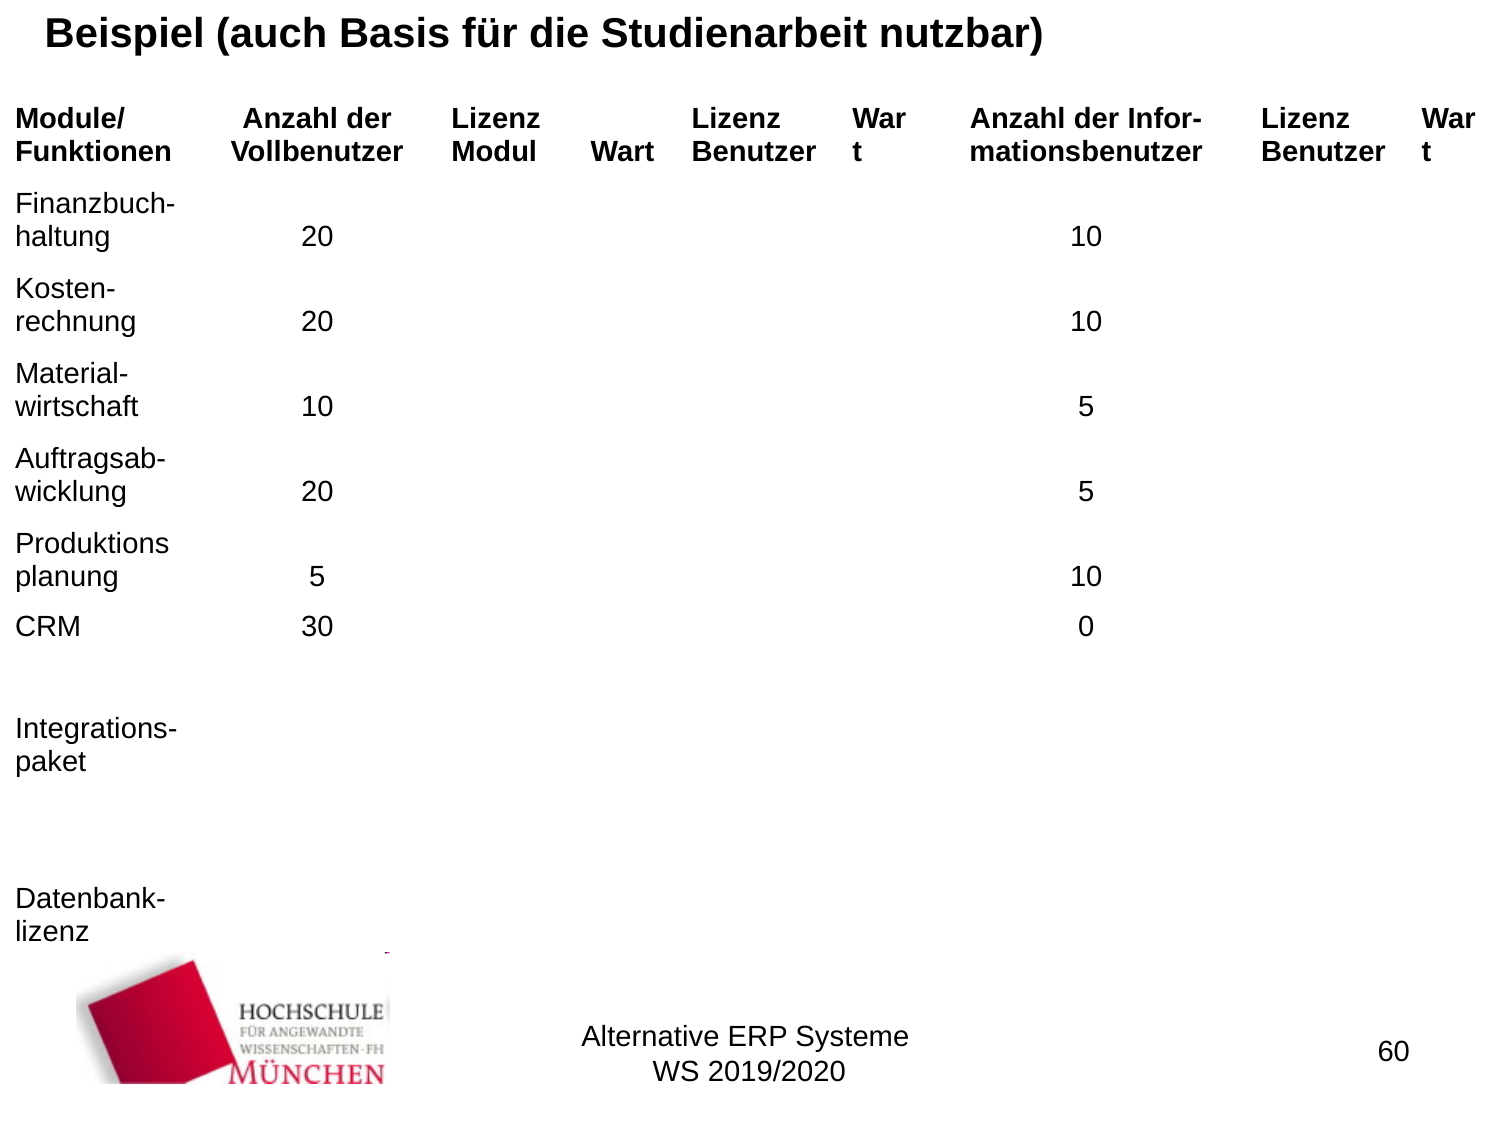

Beispiel (auch Basis für die Studienarbeit nutzbar)
| Module/ Funktionen | Anzahl der Vollbenutzer | Lizenz Modul | Wart | Lizenz Benutzer | Wart | Anzahl der Infor-mationsbenutzer | Lizenz Benutzer | Wart |
| --- | --- | --- | --- | --- | --- | --- | --- | --- |
| Finanzbuch-haltung | 20 |  |  |  |  | 10 |  |  |
| Kosten-rechnung | 20 |  |  |  |  | 10 |  |  |
| Material-wirtschaft | 10 |  |  |  |  | 5 |  |  |
| Auftragsab-wicklung | 20 |  |  |  |  | 5 |  |  |
| Produktionsplanung | 5 |  |  |  |  | 10 |  |  |
| CRM | 30 |  |  |  |  | 0 |  |  |
|  |  |  |  |  |  |  |  |  |
| Integrations-paket |  |  |  |  |  |  |  |  |
|  |  |  |  |  |  |  |  |  |
| Datenbank-lizenz |  |  |  |  |  |  |  |  |
Alternative ERP Systeme
WS 2019/2020
60